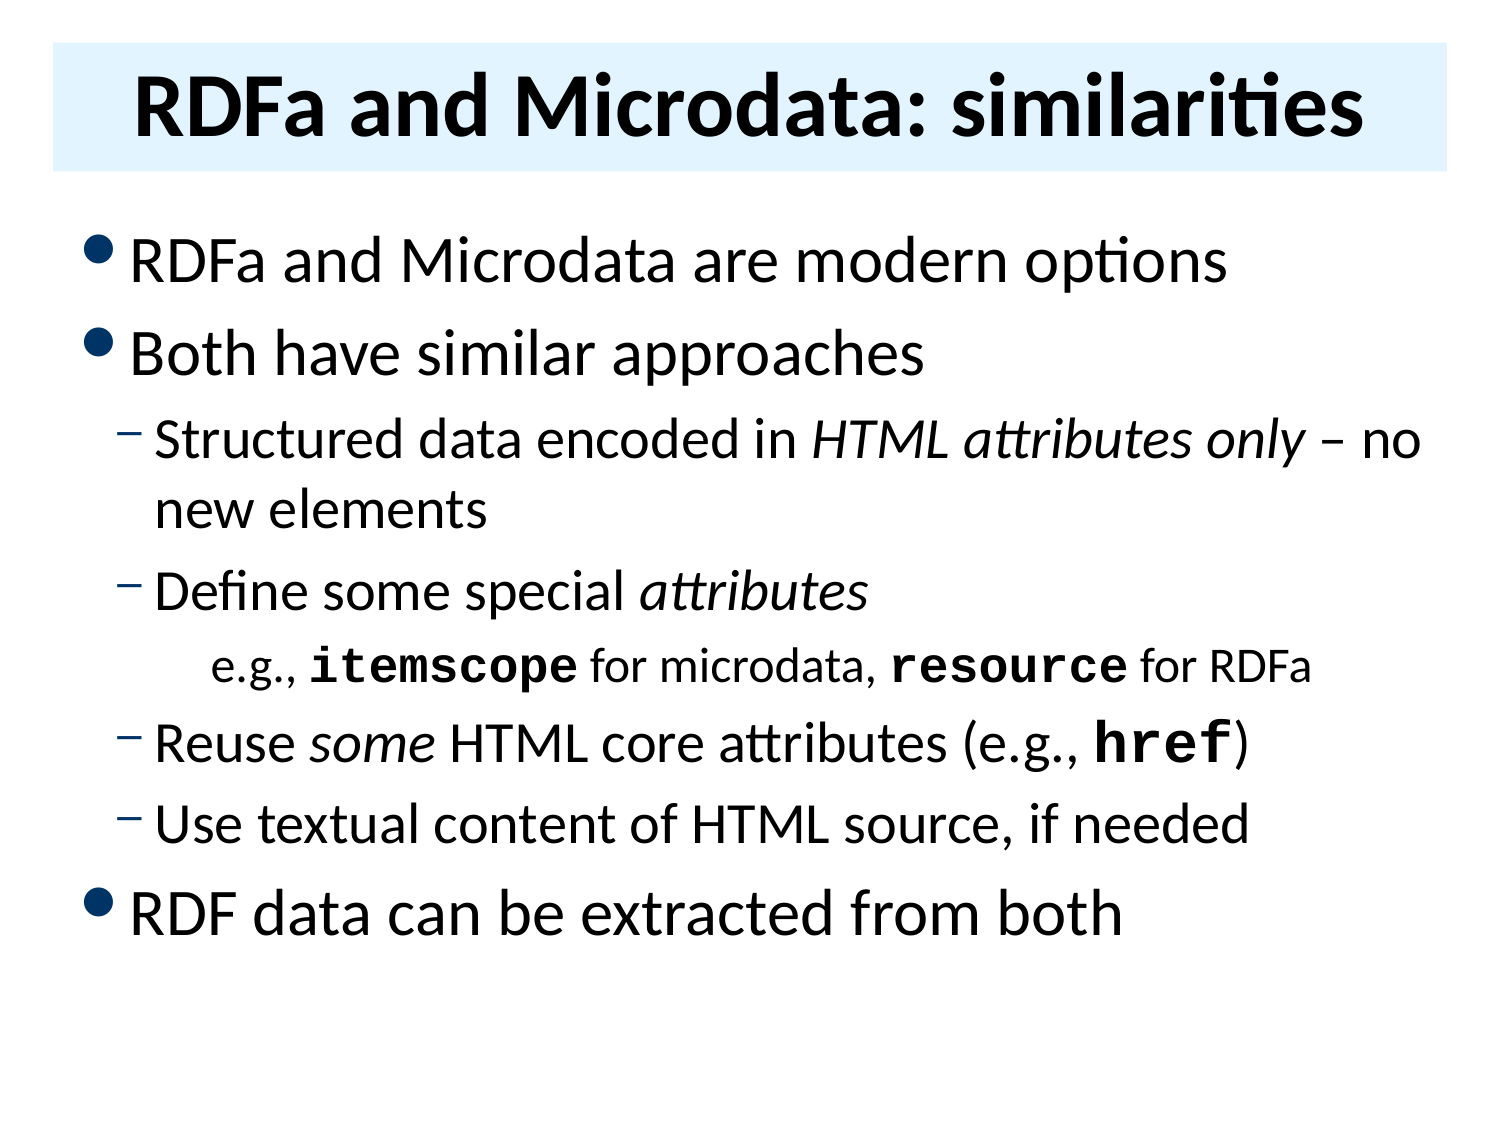

# RDFa and Microdata: similarities
RDFa and Microdata are modern options
Both have similar approaches
Structured data encoded in HTML attributes only – no new elements
Define some special attributes
e.g., itemscope for microdata, resource for RDFa
Reuse some HTML core attributes (e.g., href)
Use textual content of HTML source, if needed
RDF data can be extracted from both